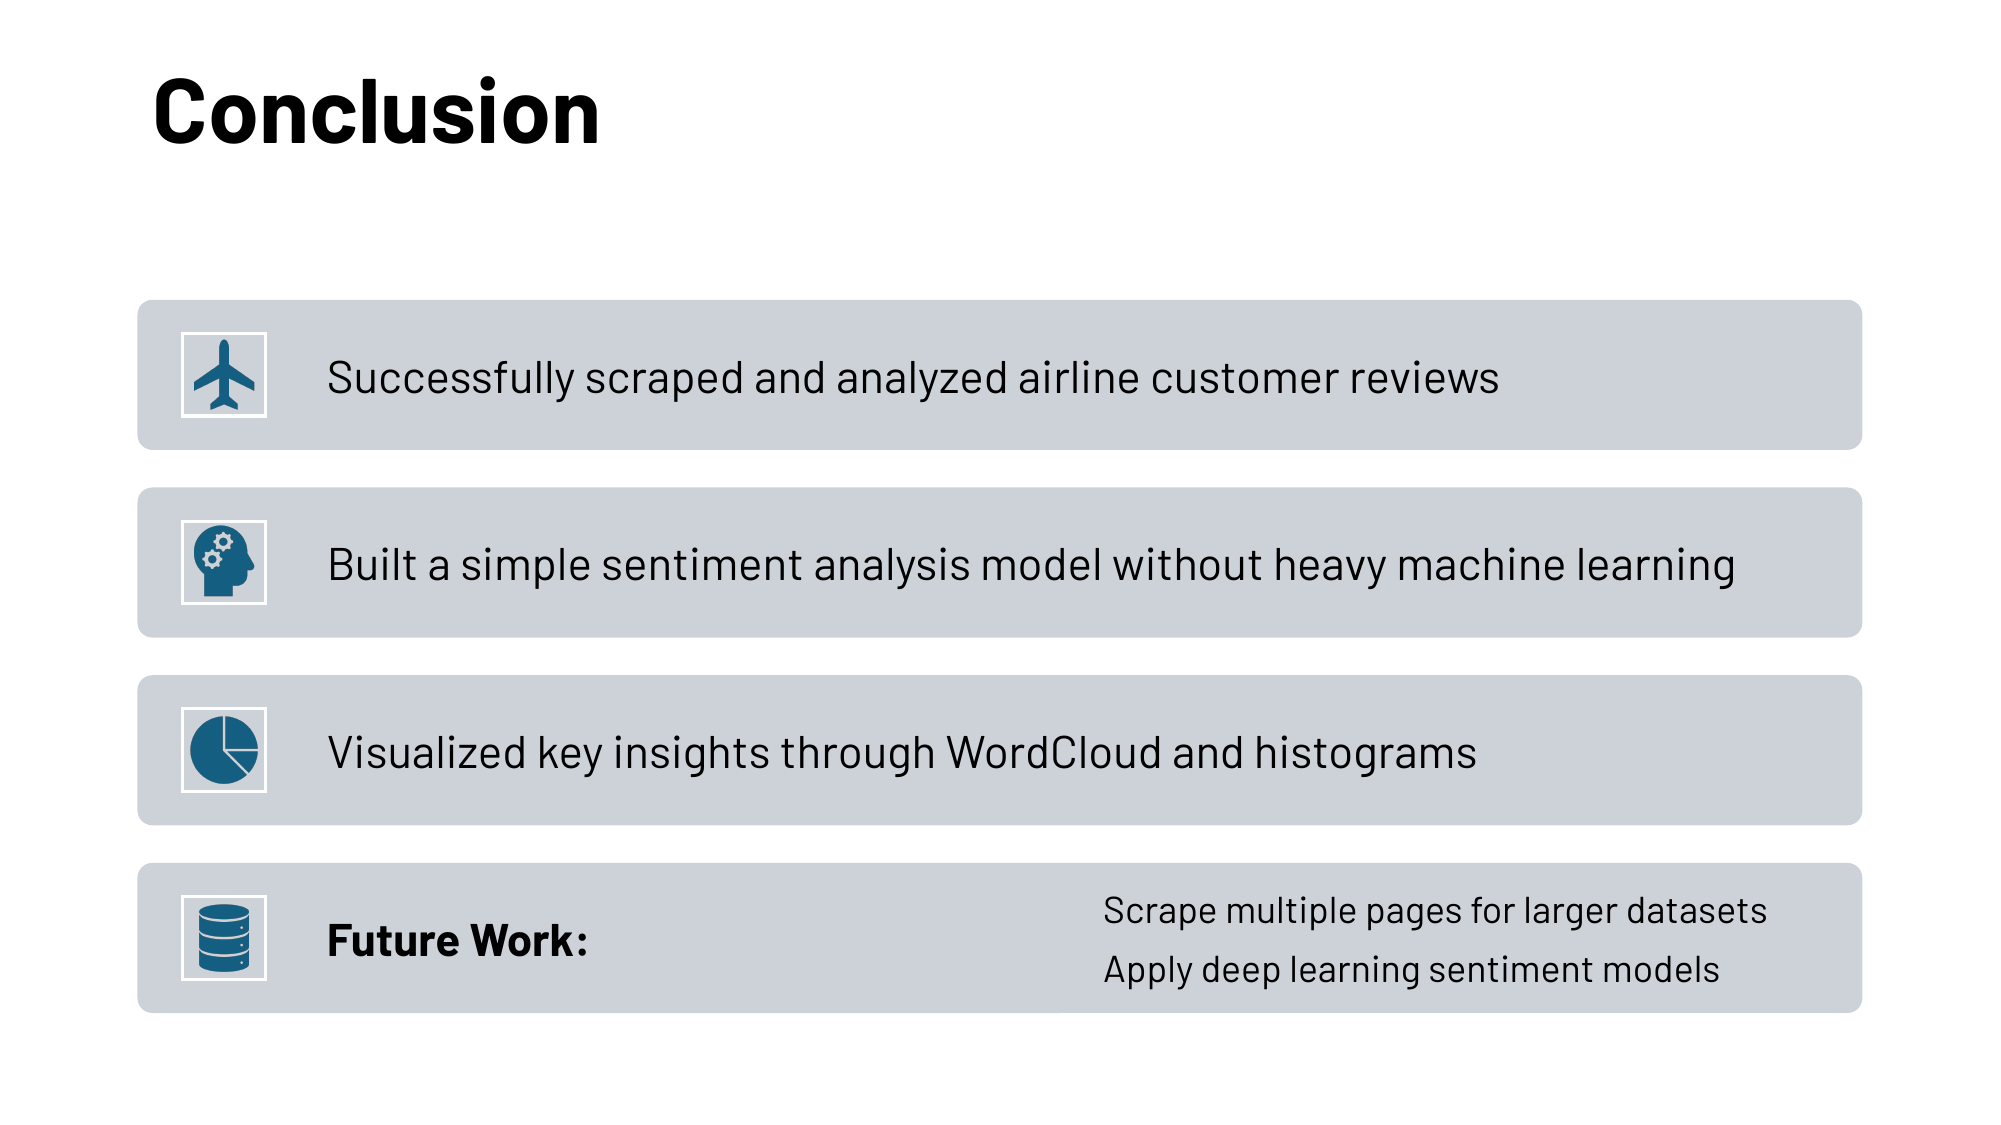

# Conclusion
Successfully scraped and analyzed airline customer reviews
Built a simple sentiment analysis model without heavy machine learning
Visualized key insights through WordCloud and histograms
Future Work:
Scrape multiple pages for larger datasets
Apply deep learning sentiment models